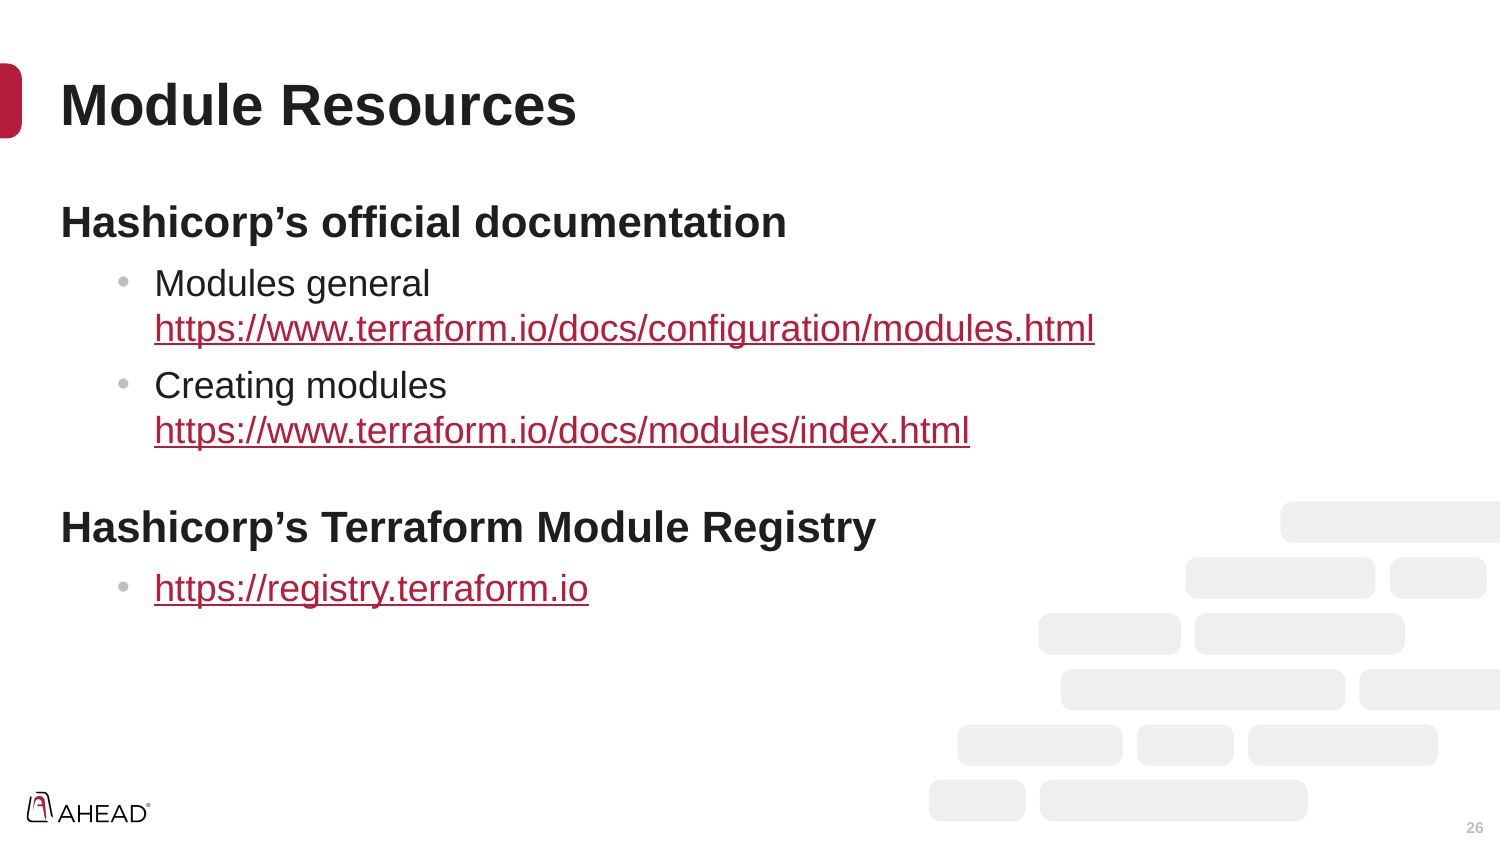

# Module Resources
Hashicorp’s official documentation
Modules general
https://www.terraform.io/docs/configuration/modules.html
Creating modules
https://www.terraform.io/docs/modules/index.html
Hashicorp’s Terraform Module Registry
https://registry.terraform.io